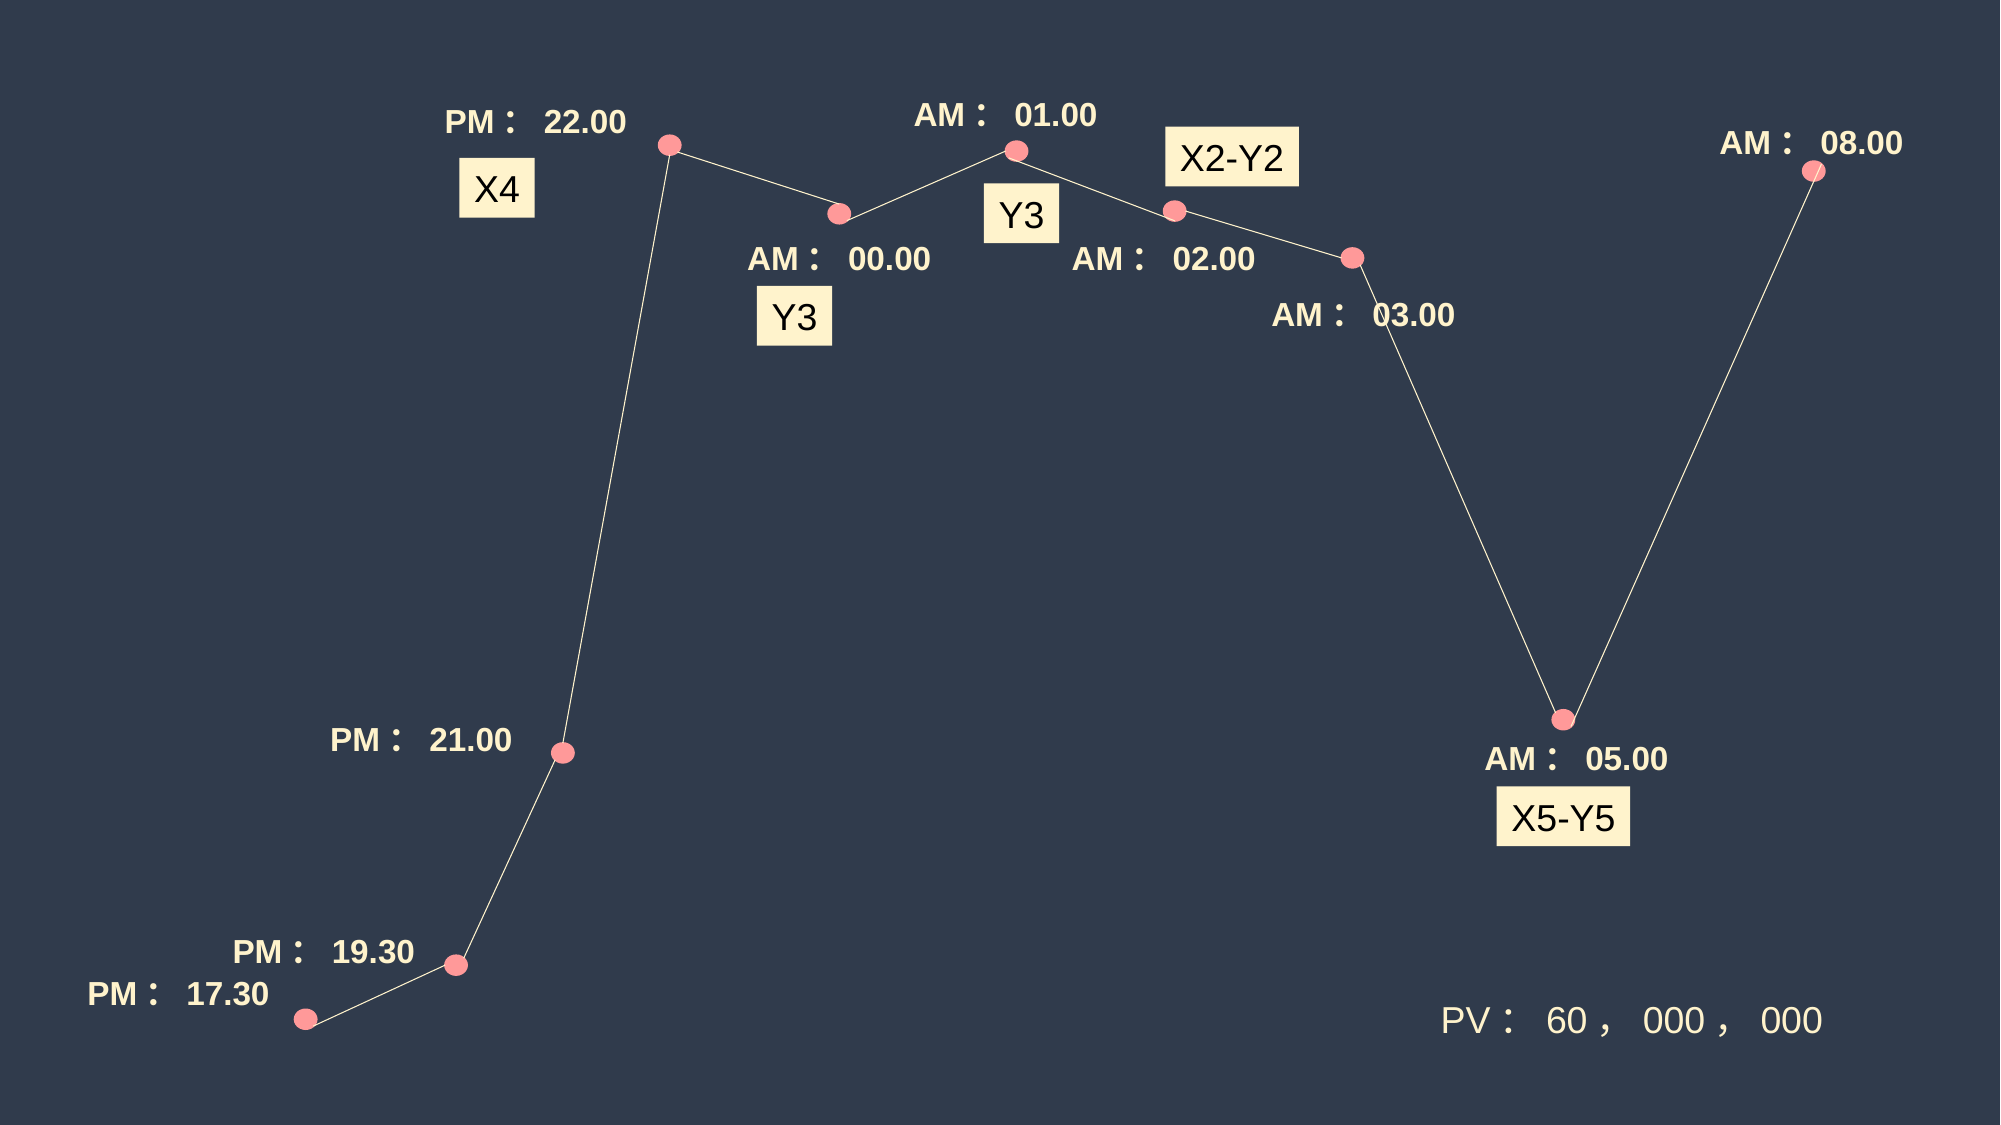

AM：01.00
PM：22.00
AM：08.00
X2-Y2

X4

Y3

AM：00.00
AM：02.00

AM：03.00
Y3

PM：21.00
AM：05.00

X5-Y5
PM：19.30

PM：17.30
PV：60，000，000